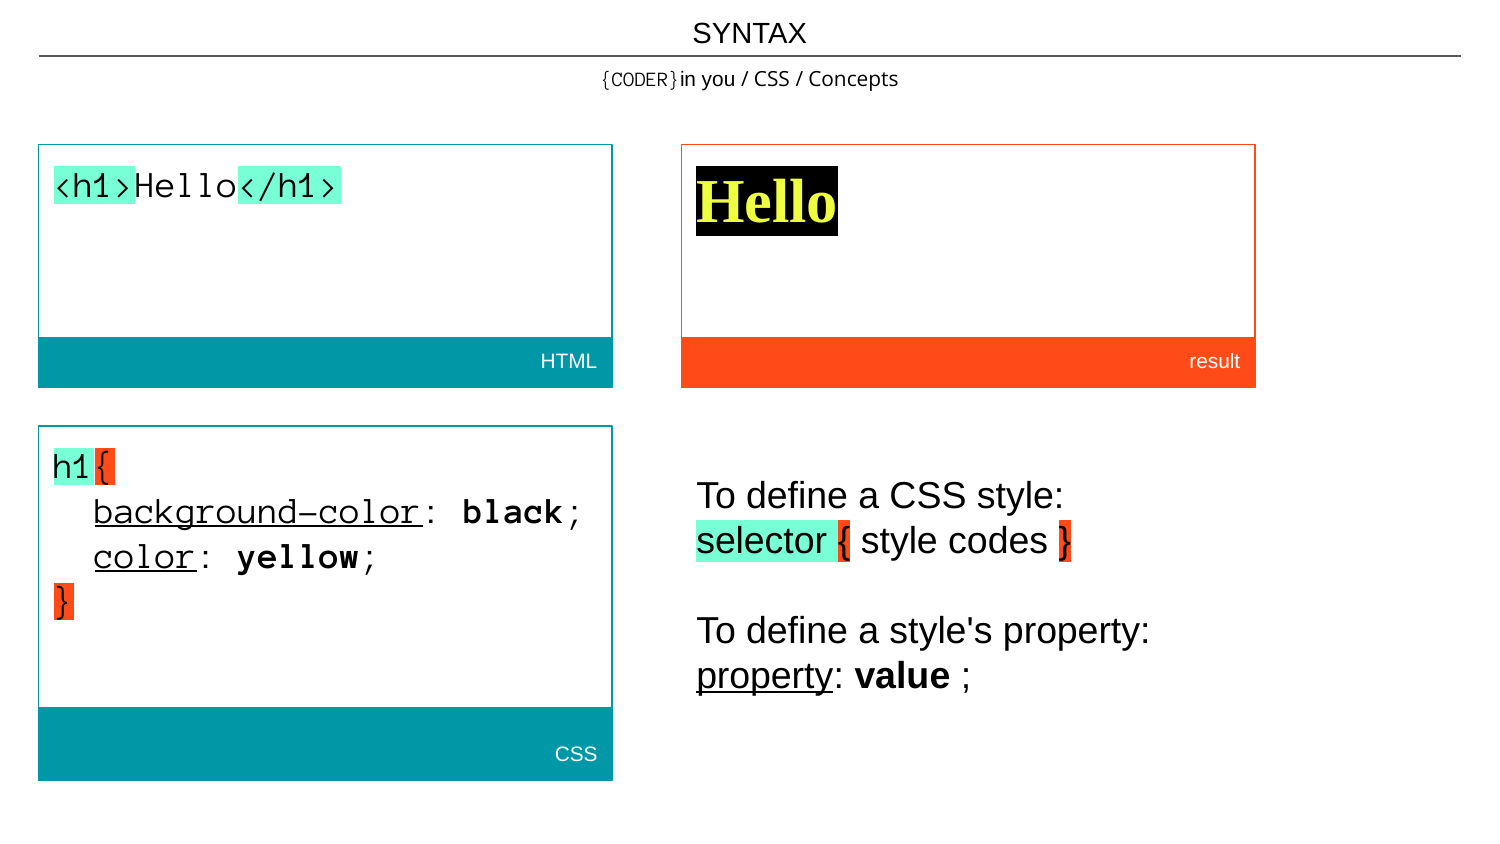

SYNTAX
{CODER}in you / CSS / Concepts
<h1>Hello</h1>
HTML
Hello
result
h1{
  background-color: black;
  color: yellow;
}
CSS
To define a CSS style:
selector { style codes }

To define a style's property:
property: value ;